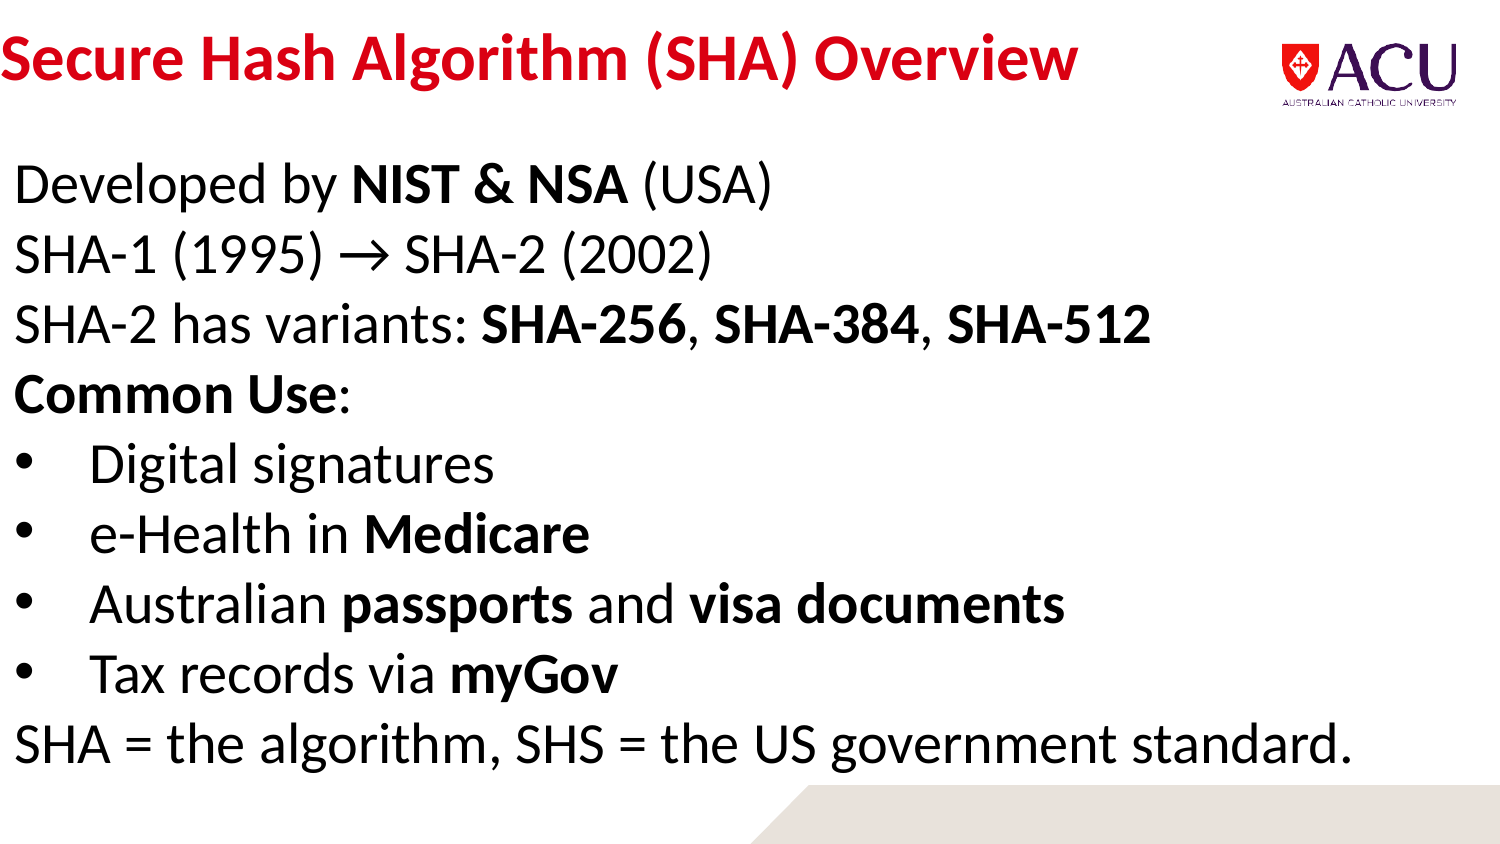

# Secure Hash Algorithm (SHA) Overview
Developed by NIST & NSA (USA)
SHA-1 (1995) → SHA-2 (2002)
SHA-2 has variants: SHA-256, SHA-384, SHA-512
Common Use:
Digital signatures
e-Health in Medicare
Australian passports and visa documents
Tax records via myGov
SHA = the algorithm, SHS = the US government standard.